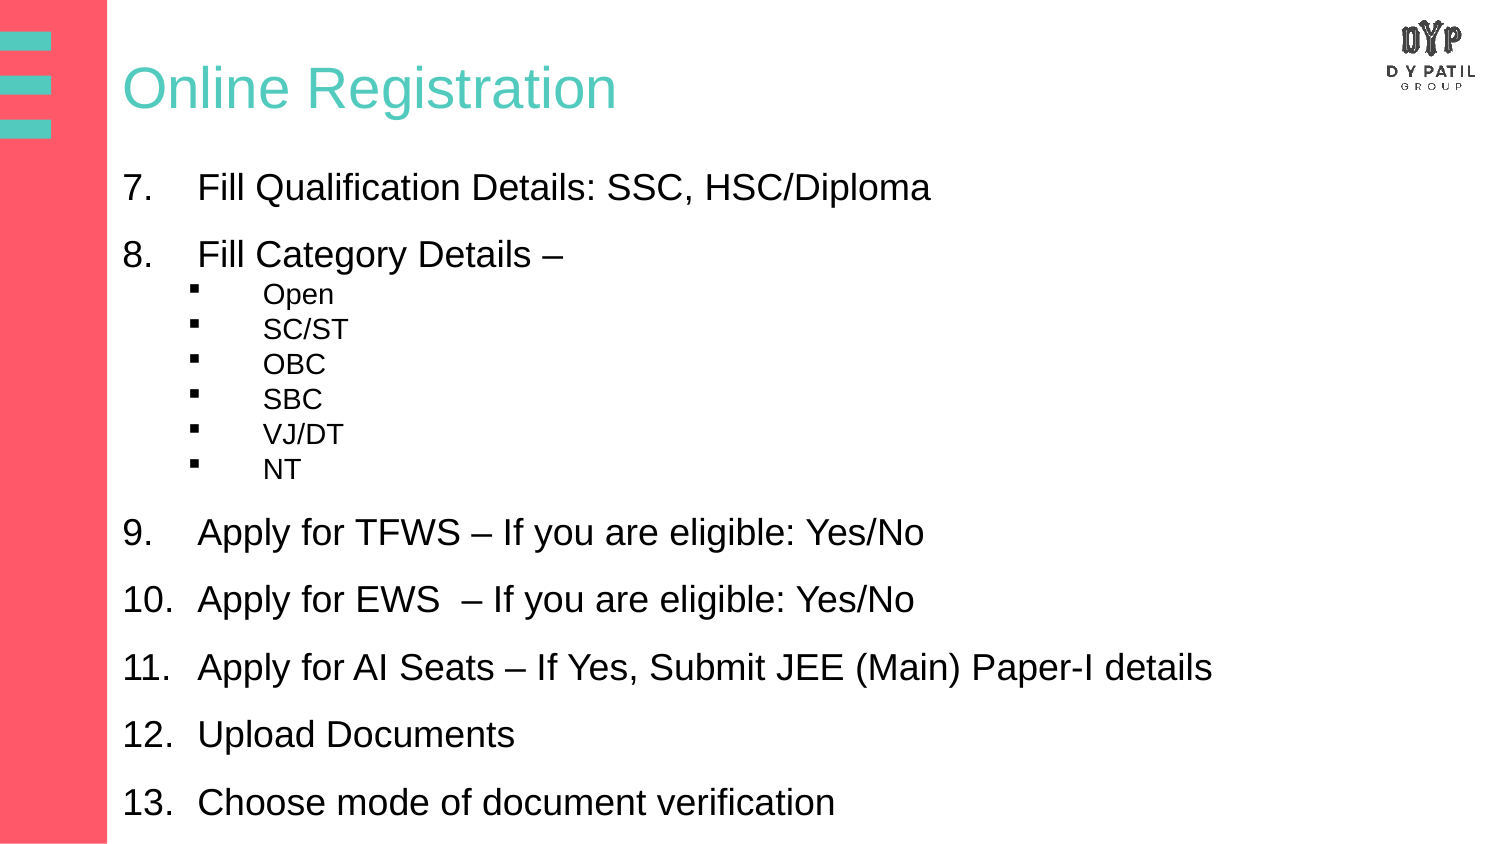

Online Registration
Fill Qualification Details: SSC, HSC/Diploma
Fill Category Details –
Open
SC/ST
OBC
SBC
VJ/DT
NT
Apply for TFWS – If you are eligible: Yes/No
Apply for EWS  – If you are eligible: Yes/No
Apply for AI Seats – If Yes, Submit JEE (Main) Paper-I details
Upload Documents
Choose mode of document verification